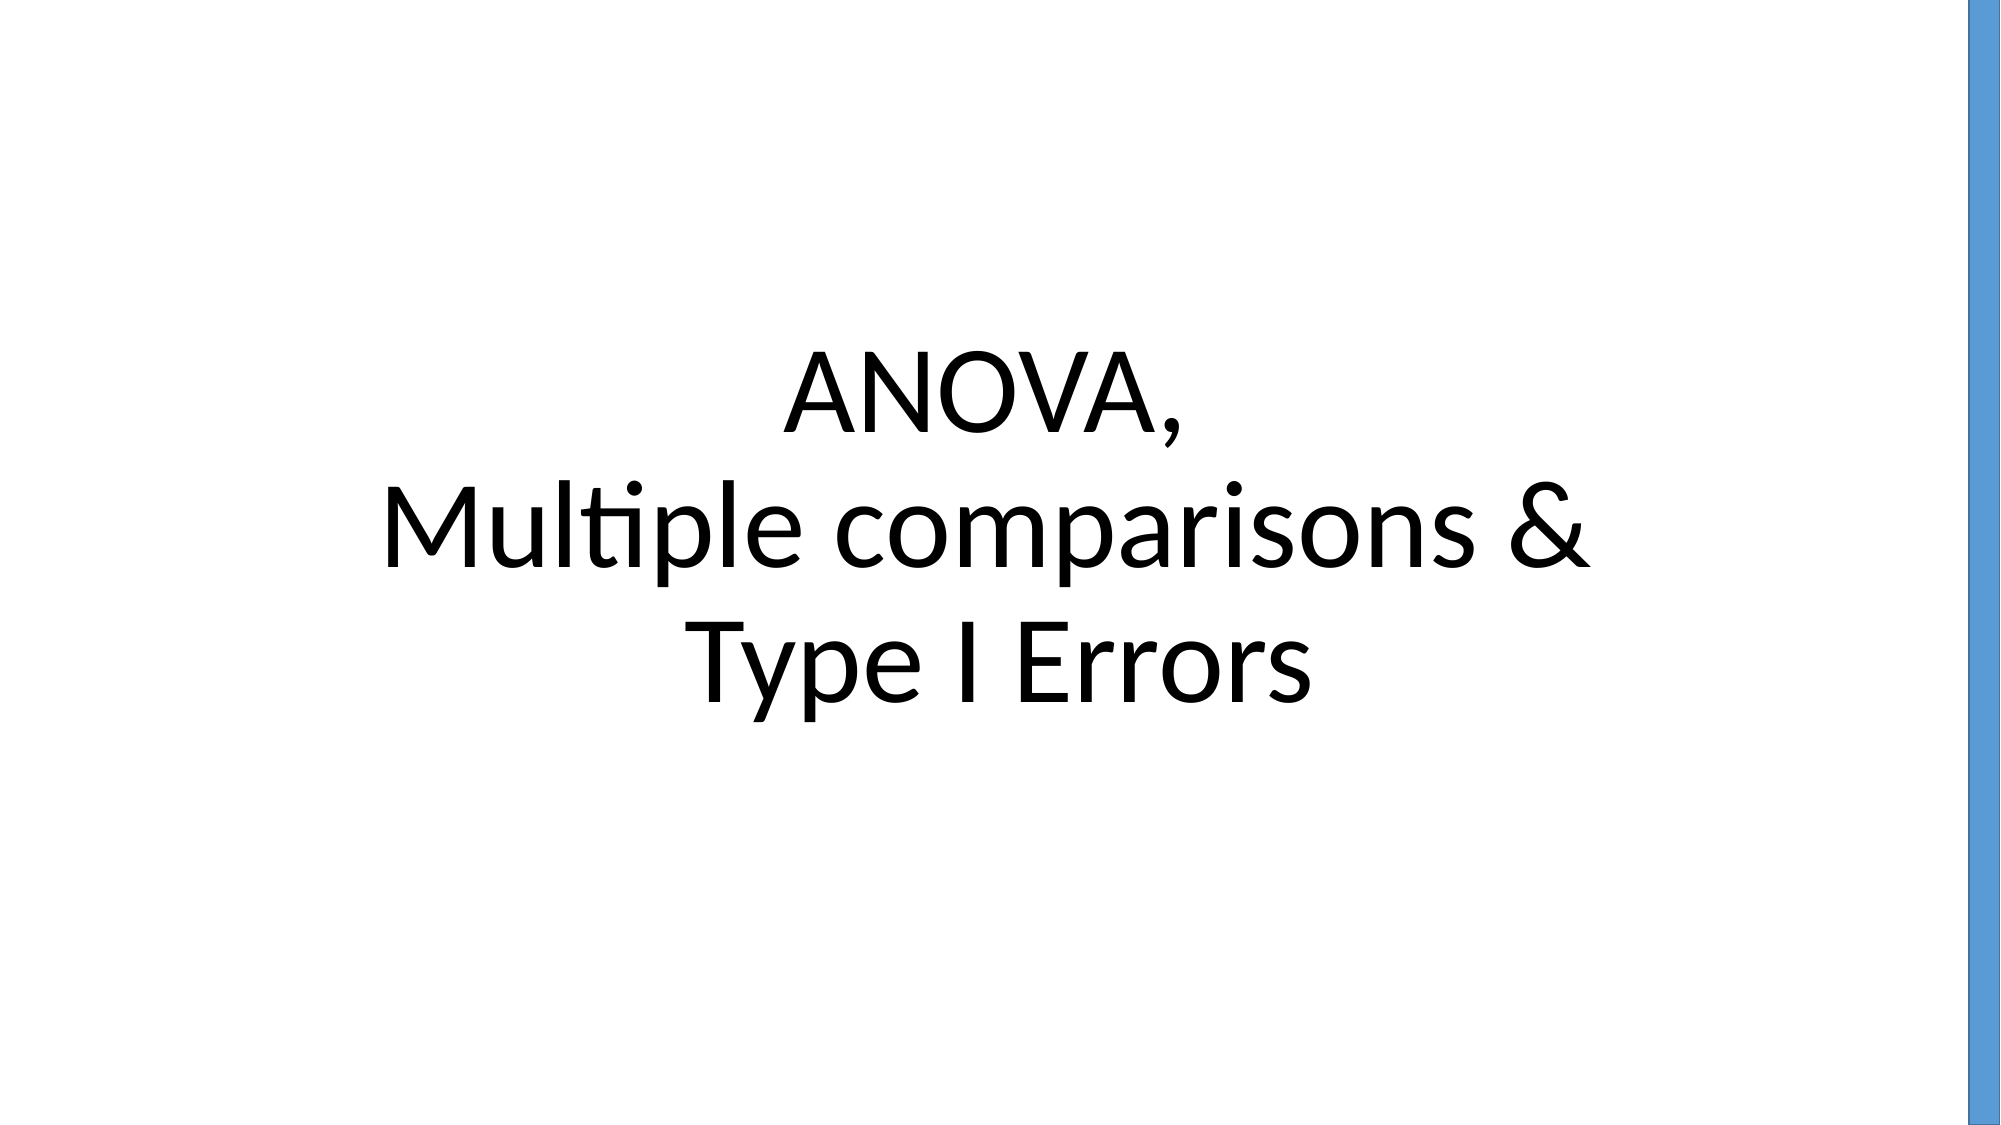

# ANOVA, Multiple comparisons &  Type I Errors